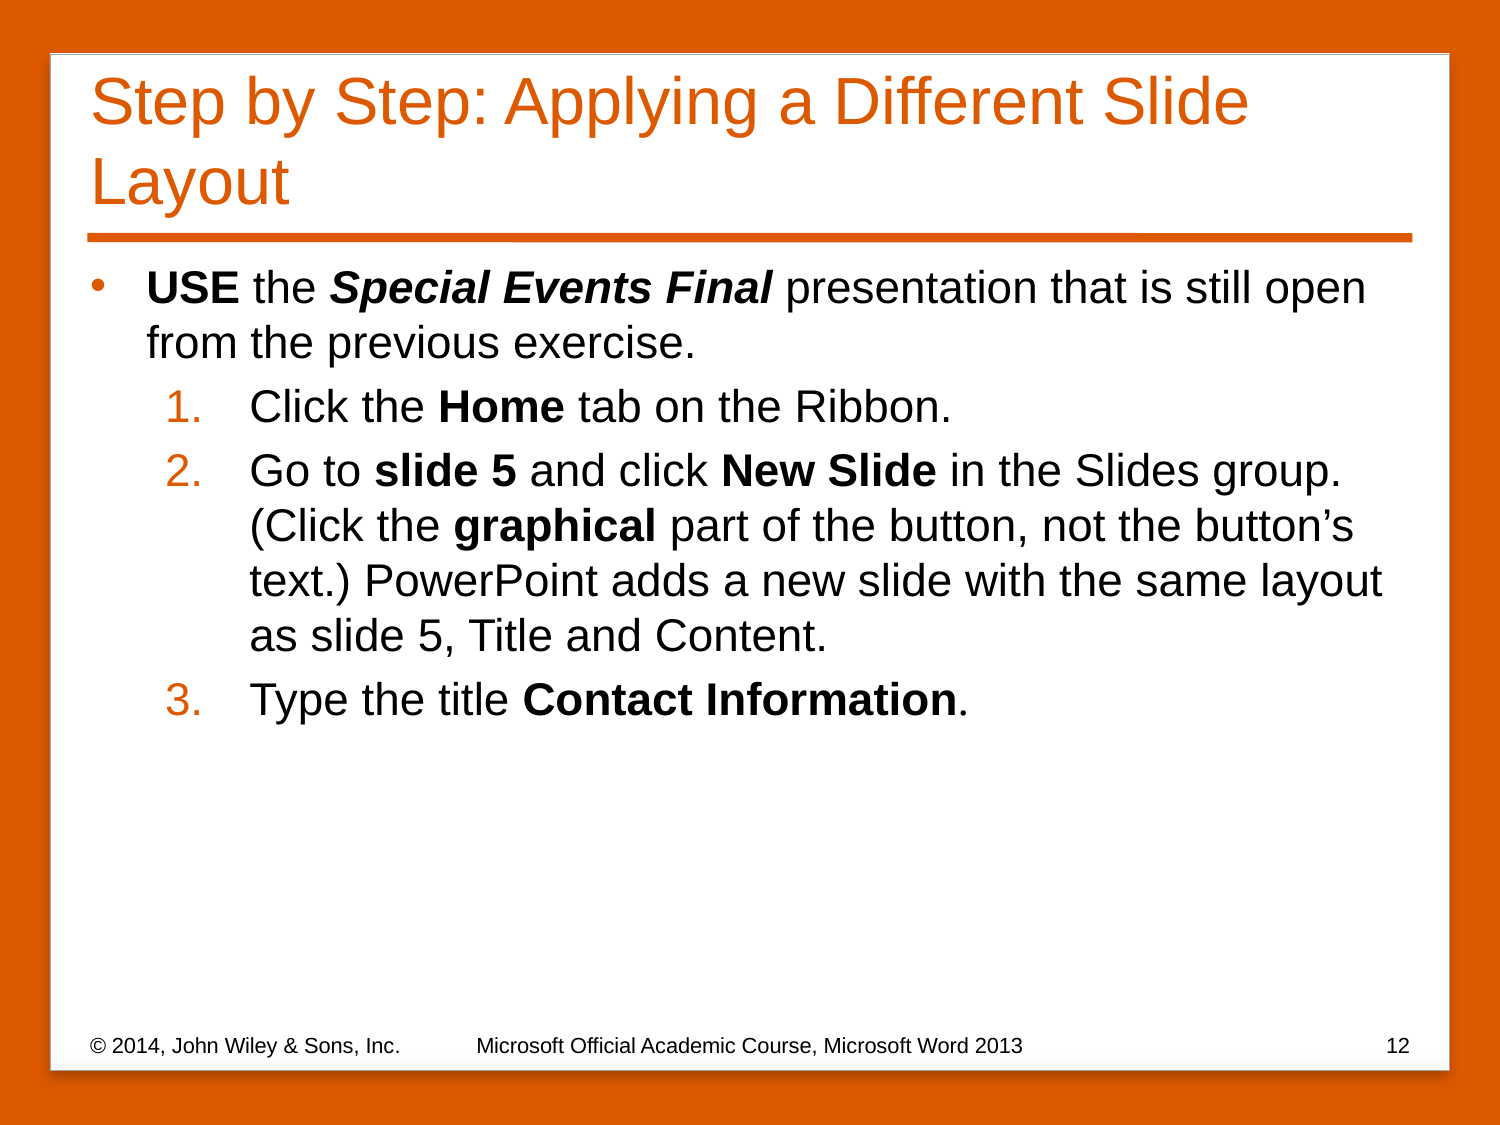

# Step by Step: Applying a Different Slide Layout
USE the Special Events Final presentation that is still open from the previous exercise.
Click the Home tab on the Ribbon.
Go to slide 5 and click New Slide in the Slides group. (Click the graphical part of the button, not the button’s text.) PowerPoint adds a new slide with the same layout as slide 5, Title and Content.
Type the title Contact Information.
© 2014, John Wiley & Sons, Inc.
Microsoft Official Academic Course, Microsoft Word 2013
12